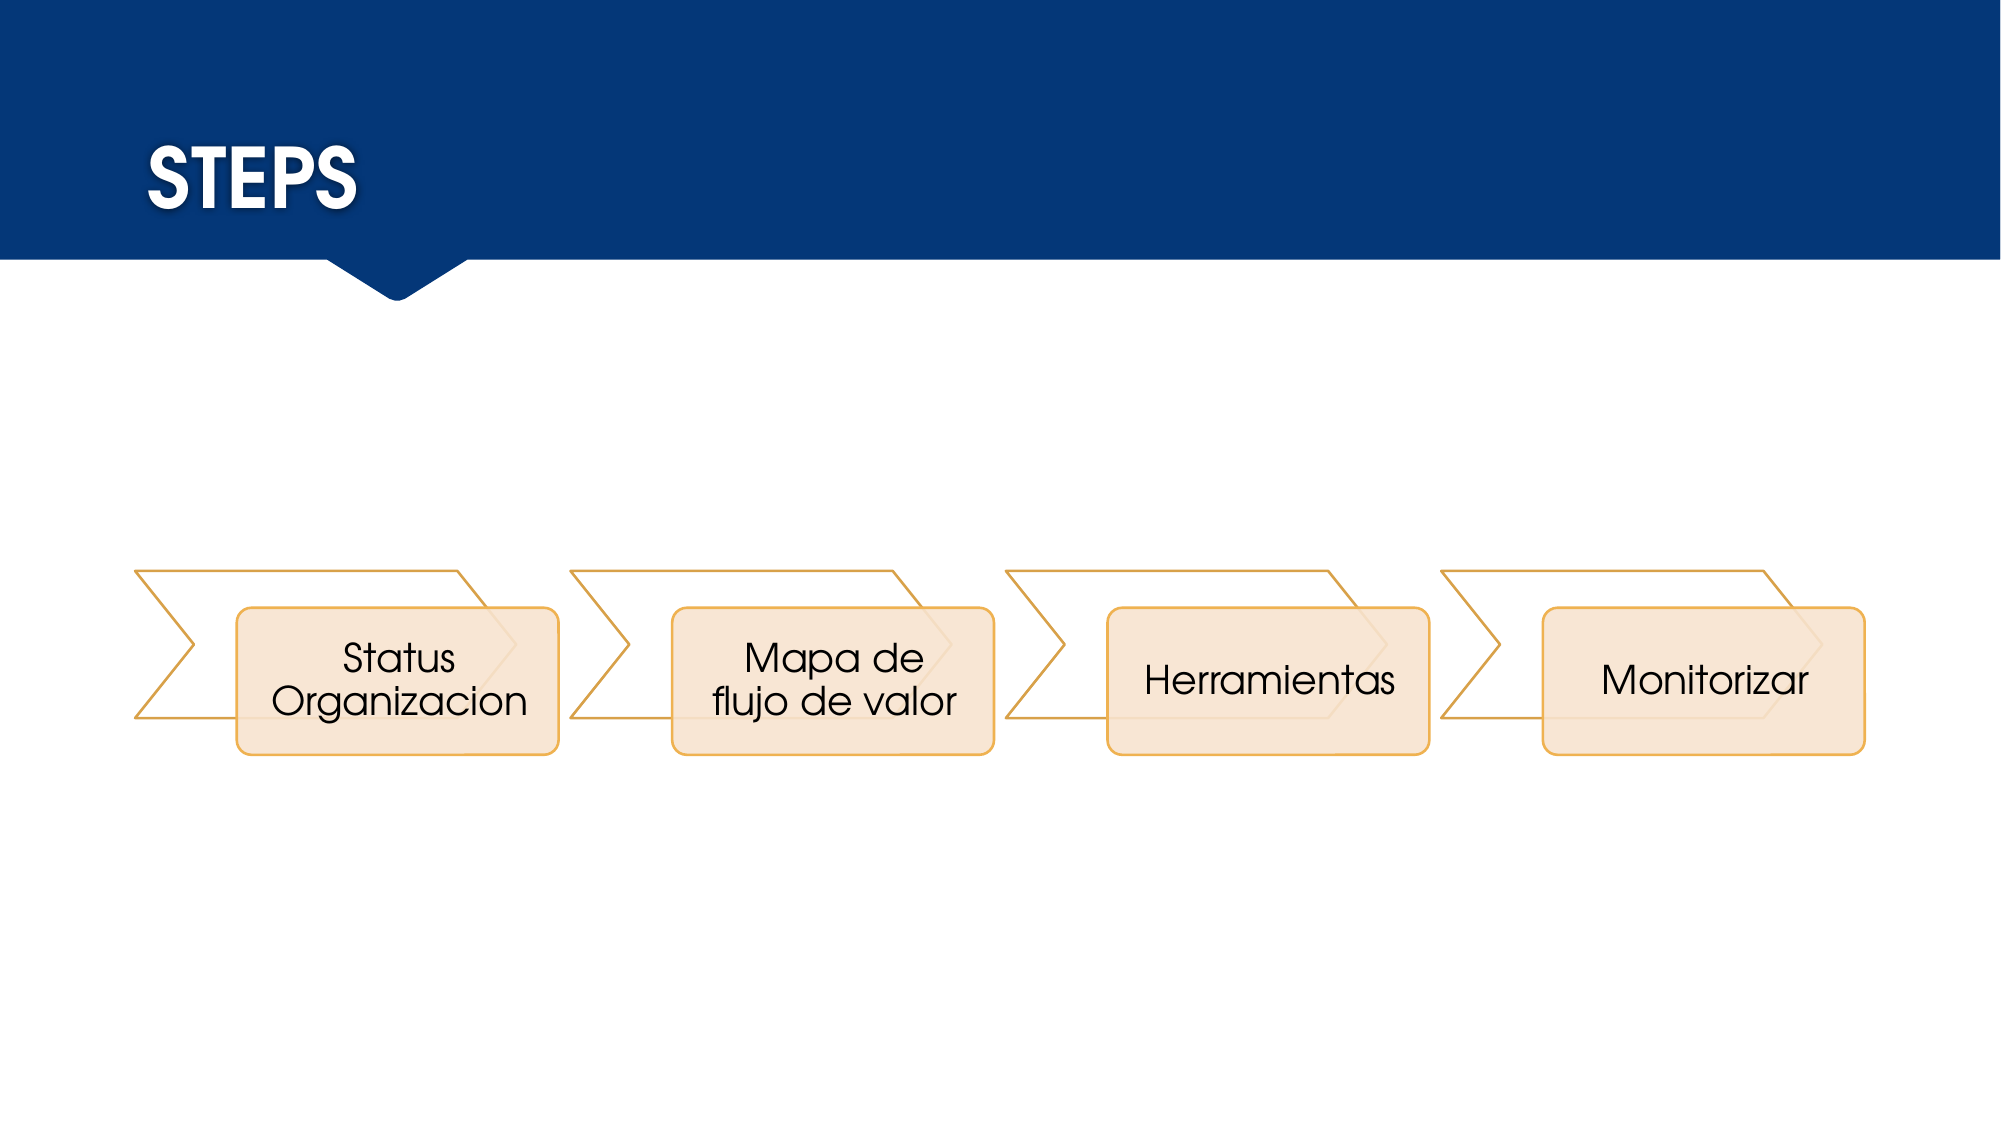

# STEPS
Status Organizacion
Mapa de flujo de valor
Herramientas
Monitorizar